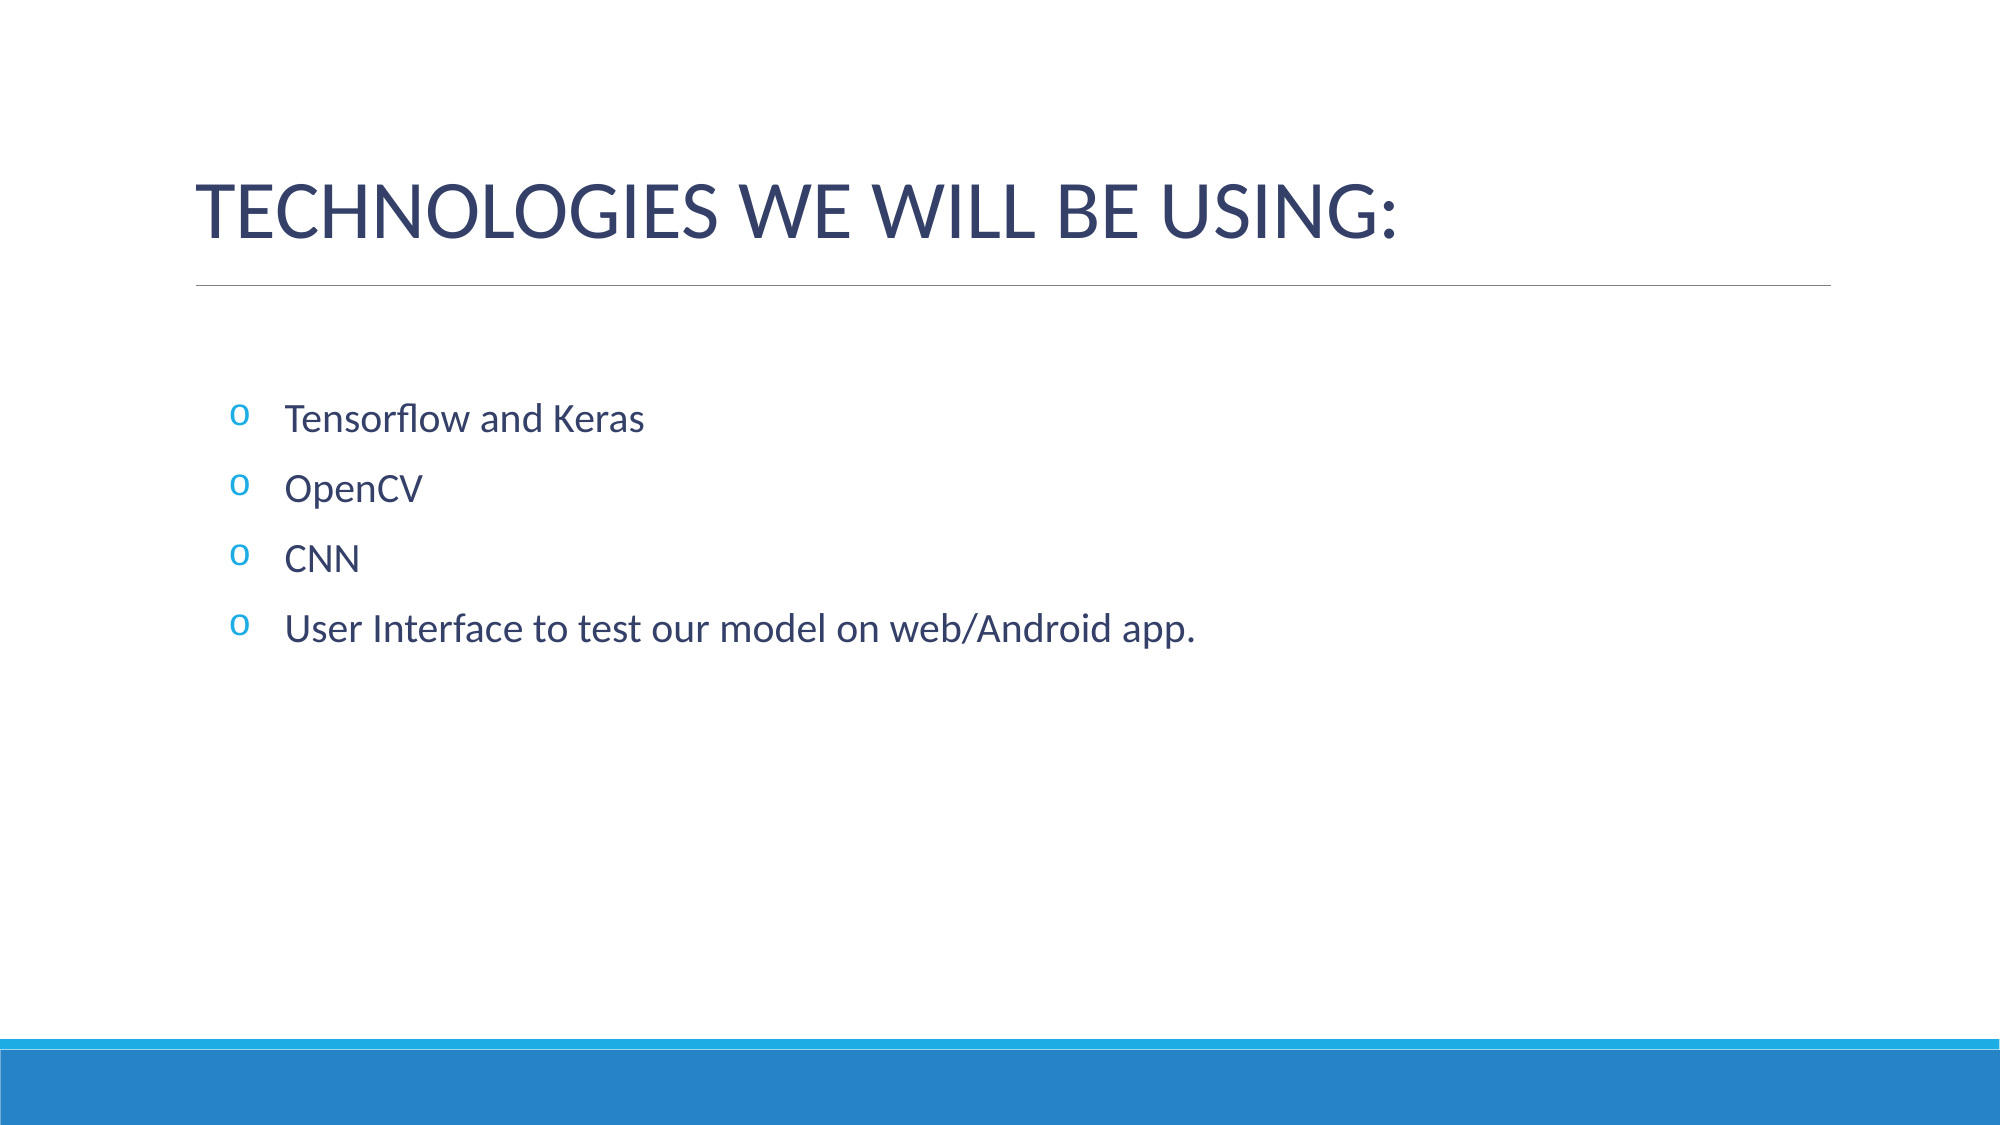

# Technologies we will be using:

Tensorflow and Keras
OpenCV
CNN
User Interface to test our model on web/Android app.